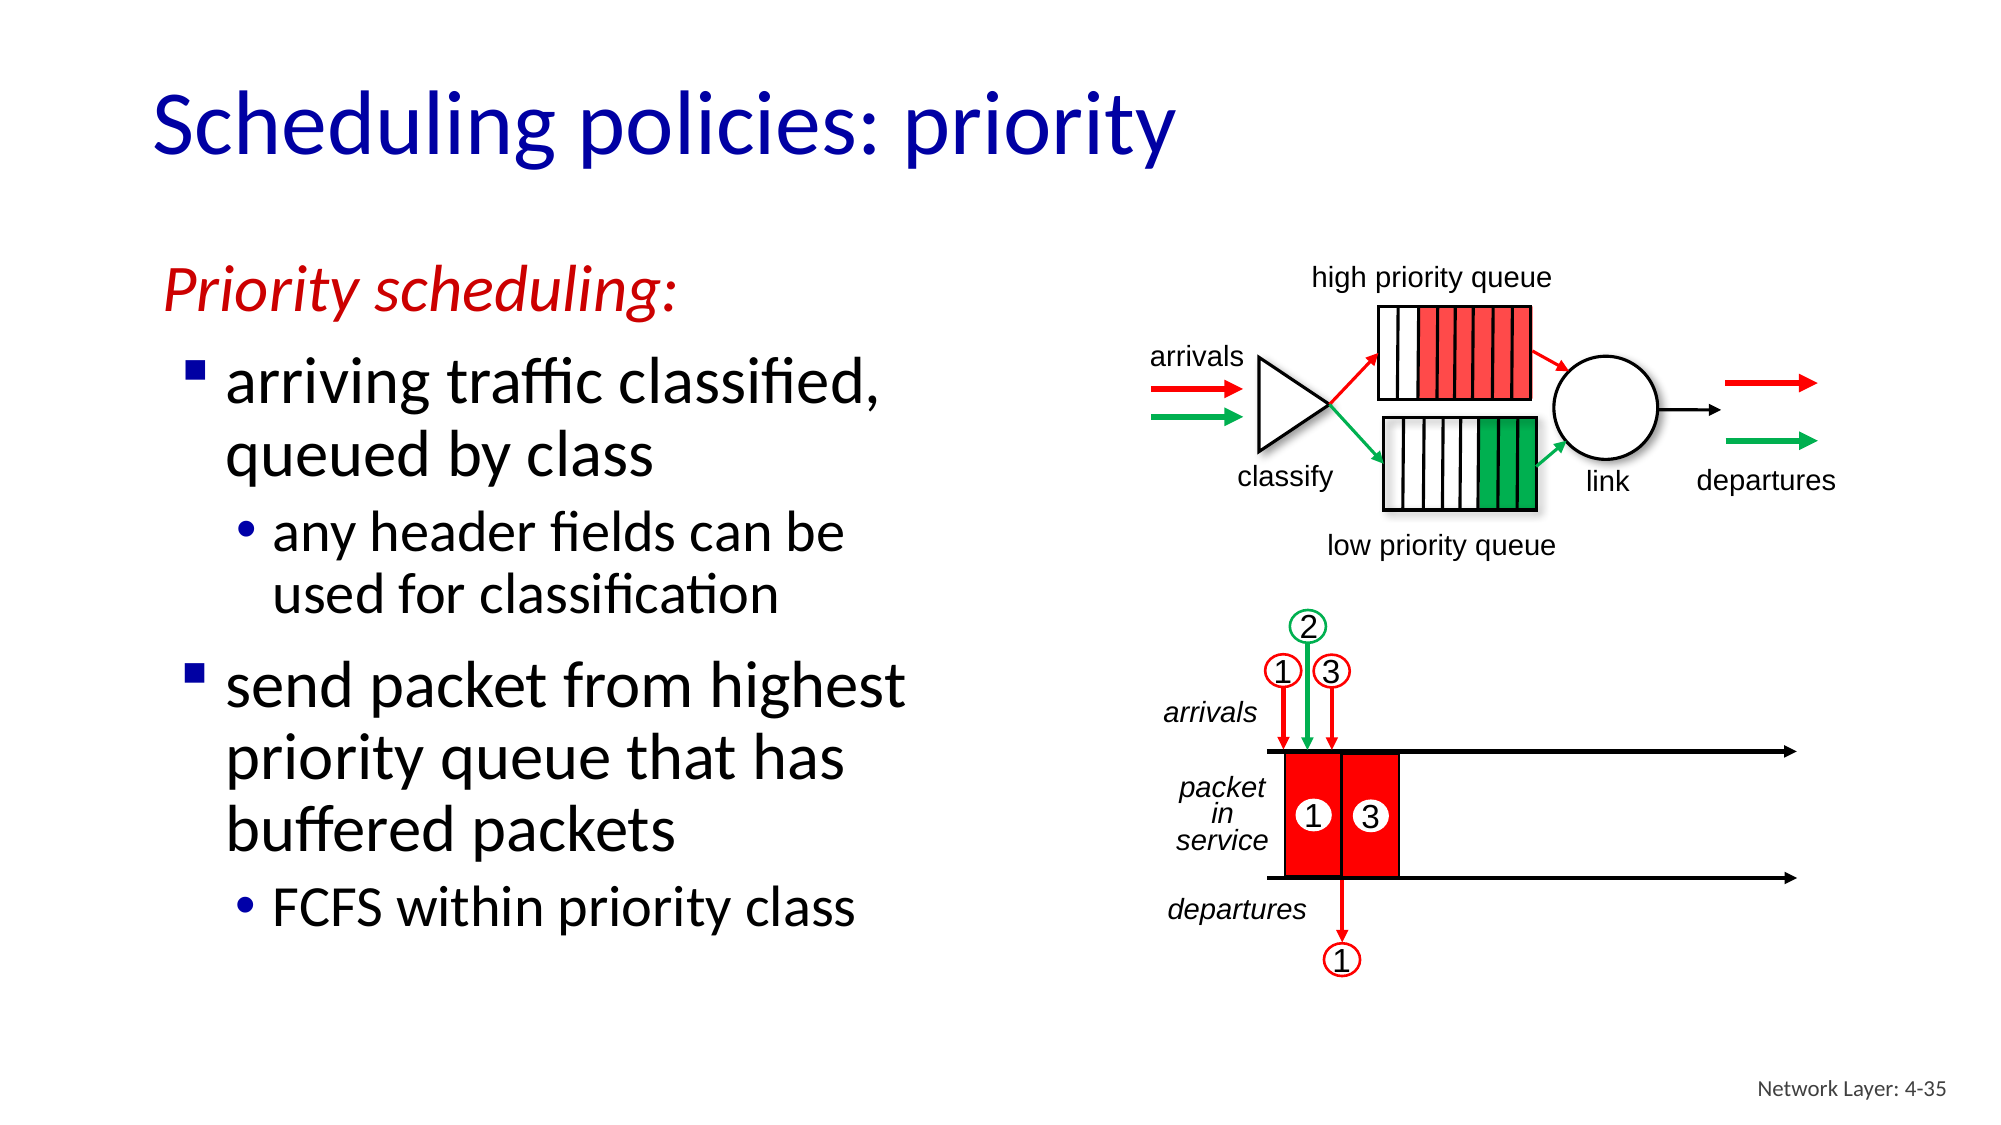

# Scheduling policies: priority
Priority scheduling:
arriving traffic classified, queued by class
any header fields can be used for classification
high priority queue

arrivals

classify
departures
link

low priority queue
2

send packet from highest priority queue that has buffered packets
FCFS within priority class
1

3

arrivals
packet in service
departures

1

3

1

Network Layer: 4-35